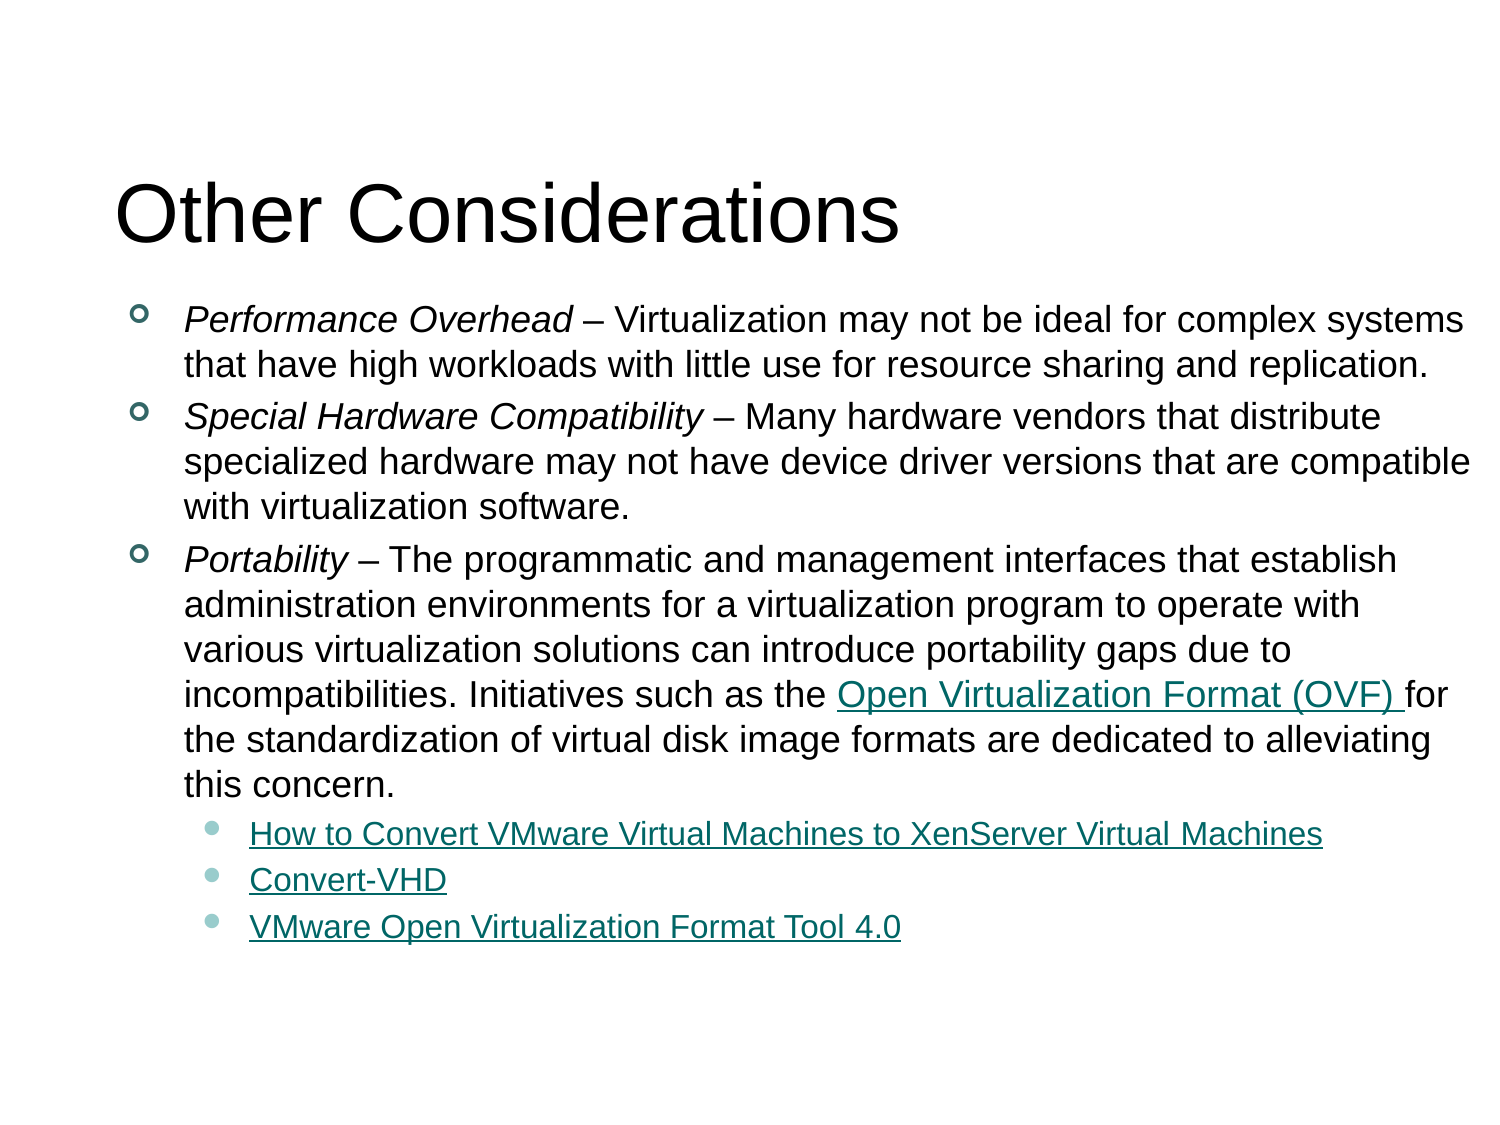

# Other Considerations
Performance Overhead – Virtualization may not be ideal for complex systems that have high workloads with little use for resource sharing and replication.
Special Hardware Compatibility – Many hardware vendors that distribute specialized hardware may not have device driver versions that are compatible with virtualization software.
Portability – The programmatic and management interfaces that establish administration environments for a virtualization program to operate with various virtualization solutions can introduce portability gaps due to incompatibilities. Initiatives such as the Open Virtualization Format (OVF) for the standardization of virtual disk image formats are dedicated to alleviating this concern.
How to Convert VMware Virtual Machines to XenServer Virtual Machines
Convert-VHD
VMware Open Virtualization Format Tool 4.0